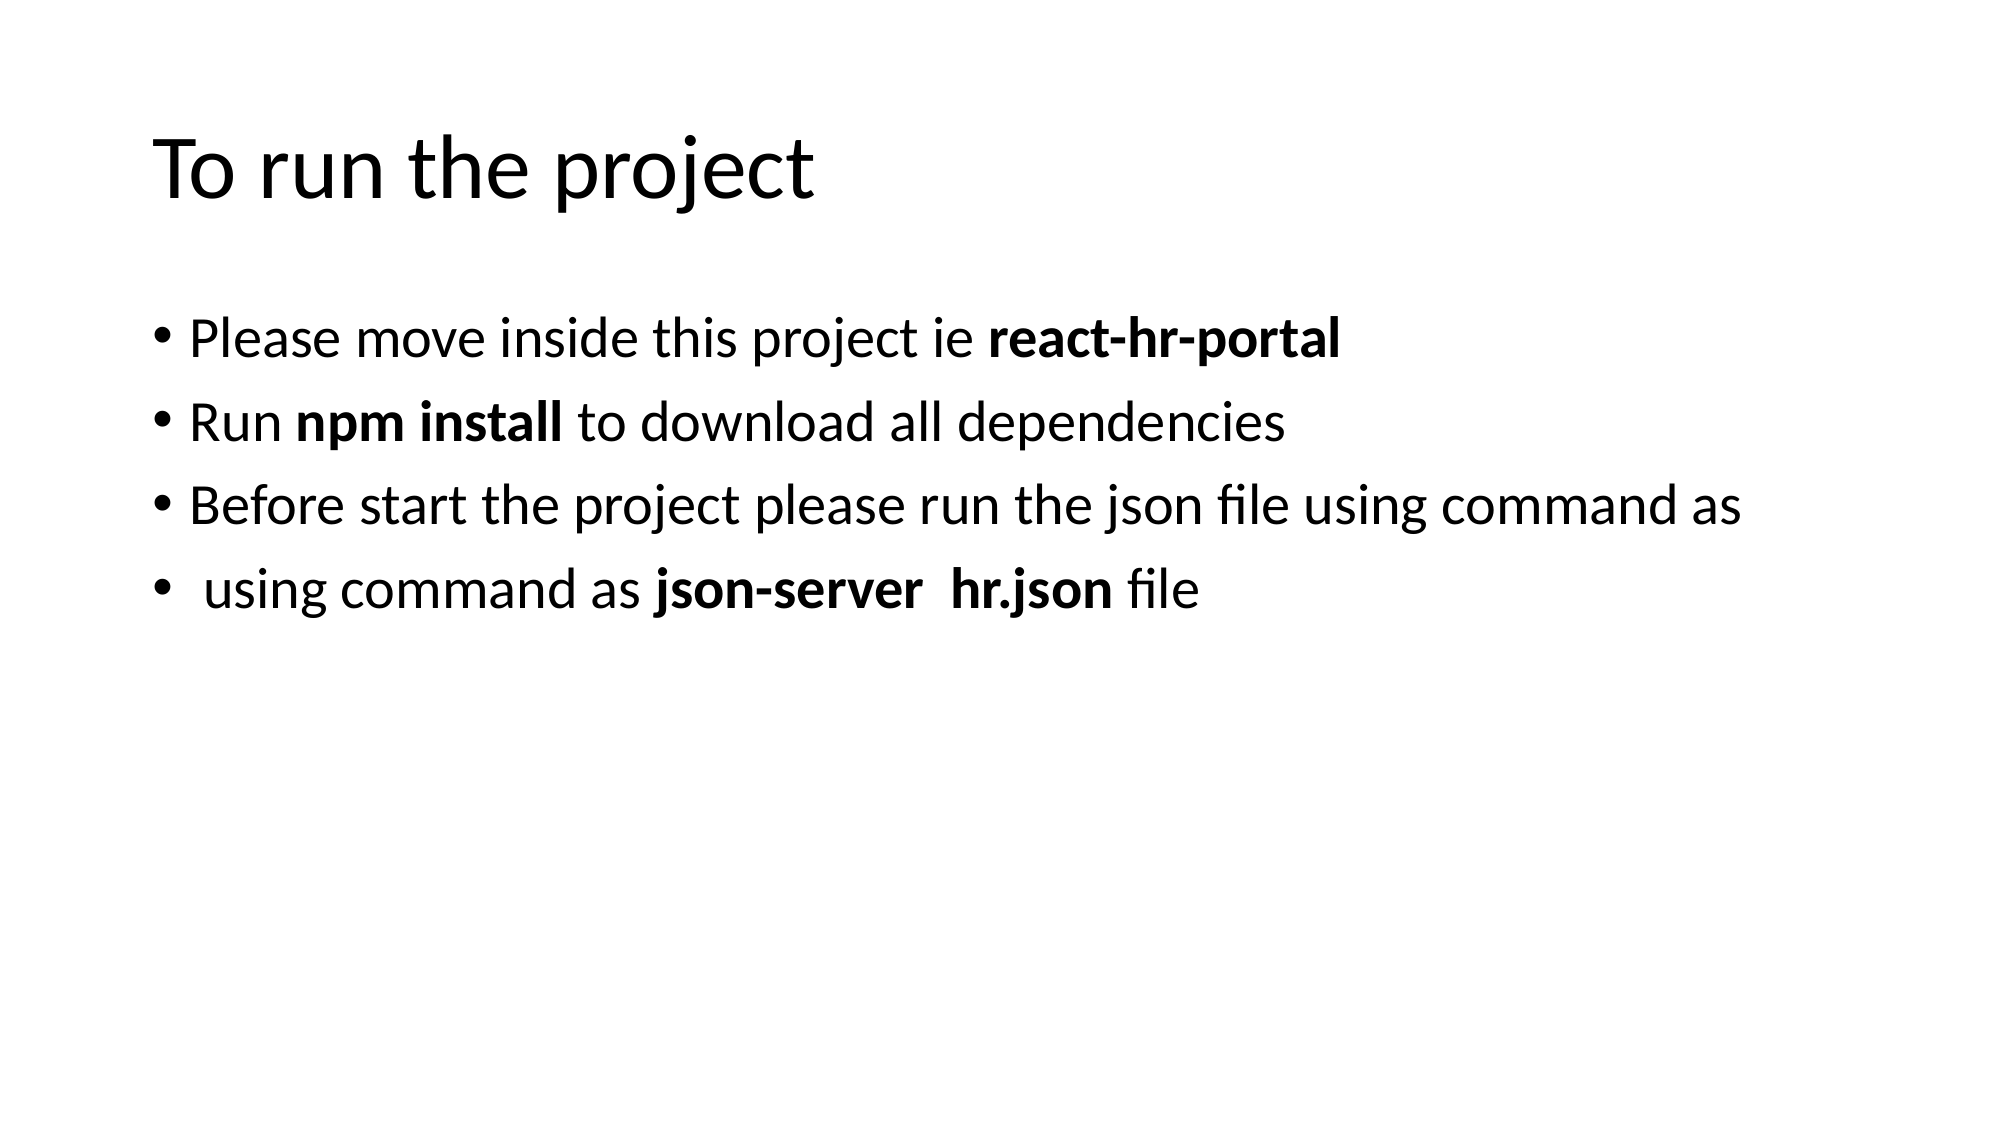

# To run the project
Please move inside this project ie react-hr-portal
Run npm install to download all dependencies
Before start the project please run the json file using command as
 using command as json-server  hr.json file